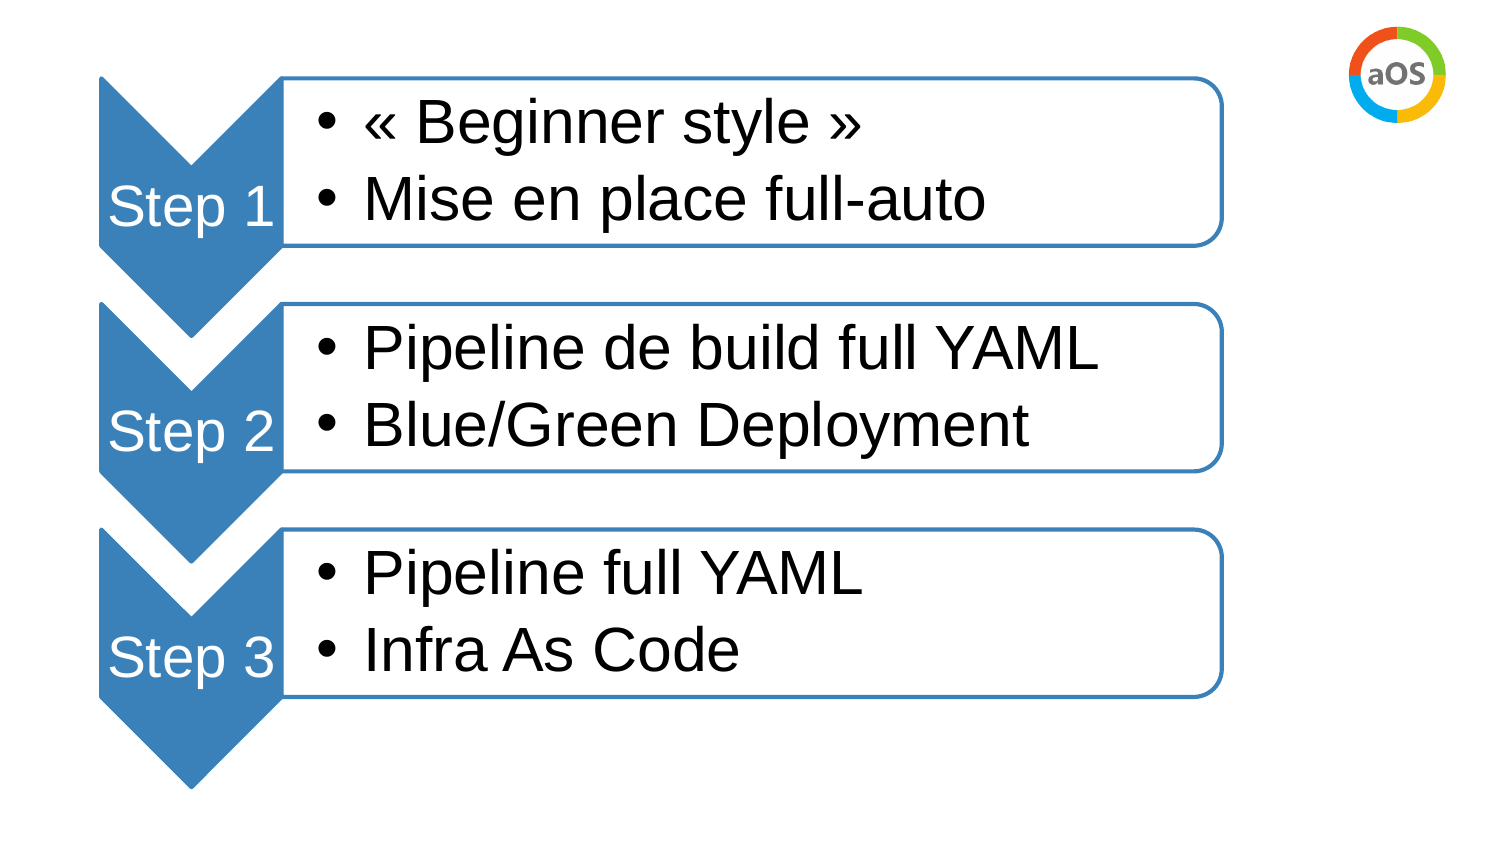

Step 1
« Beginner style »
Mise en place full-auto
Step 2
Pipeline de build full YAML
Blue/Green Deployment
Step 3
Pipeline full YAML
Infra As Code